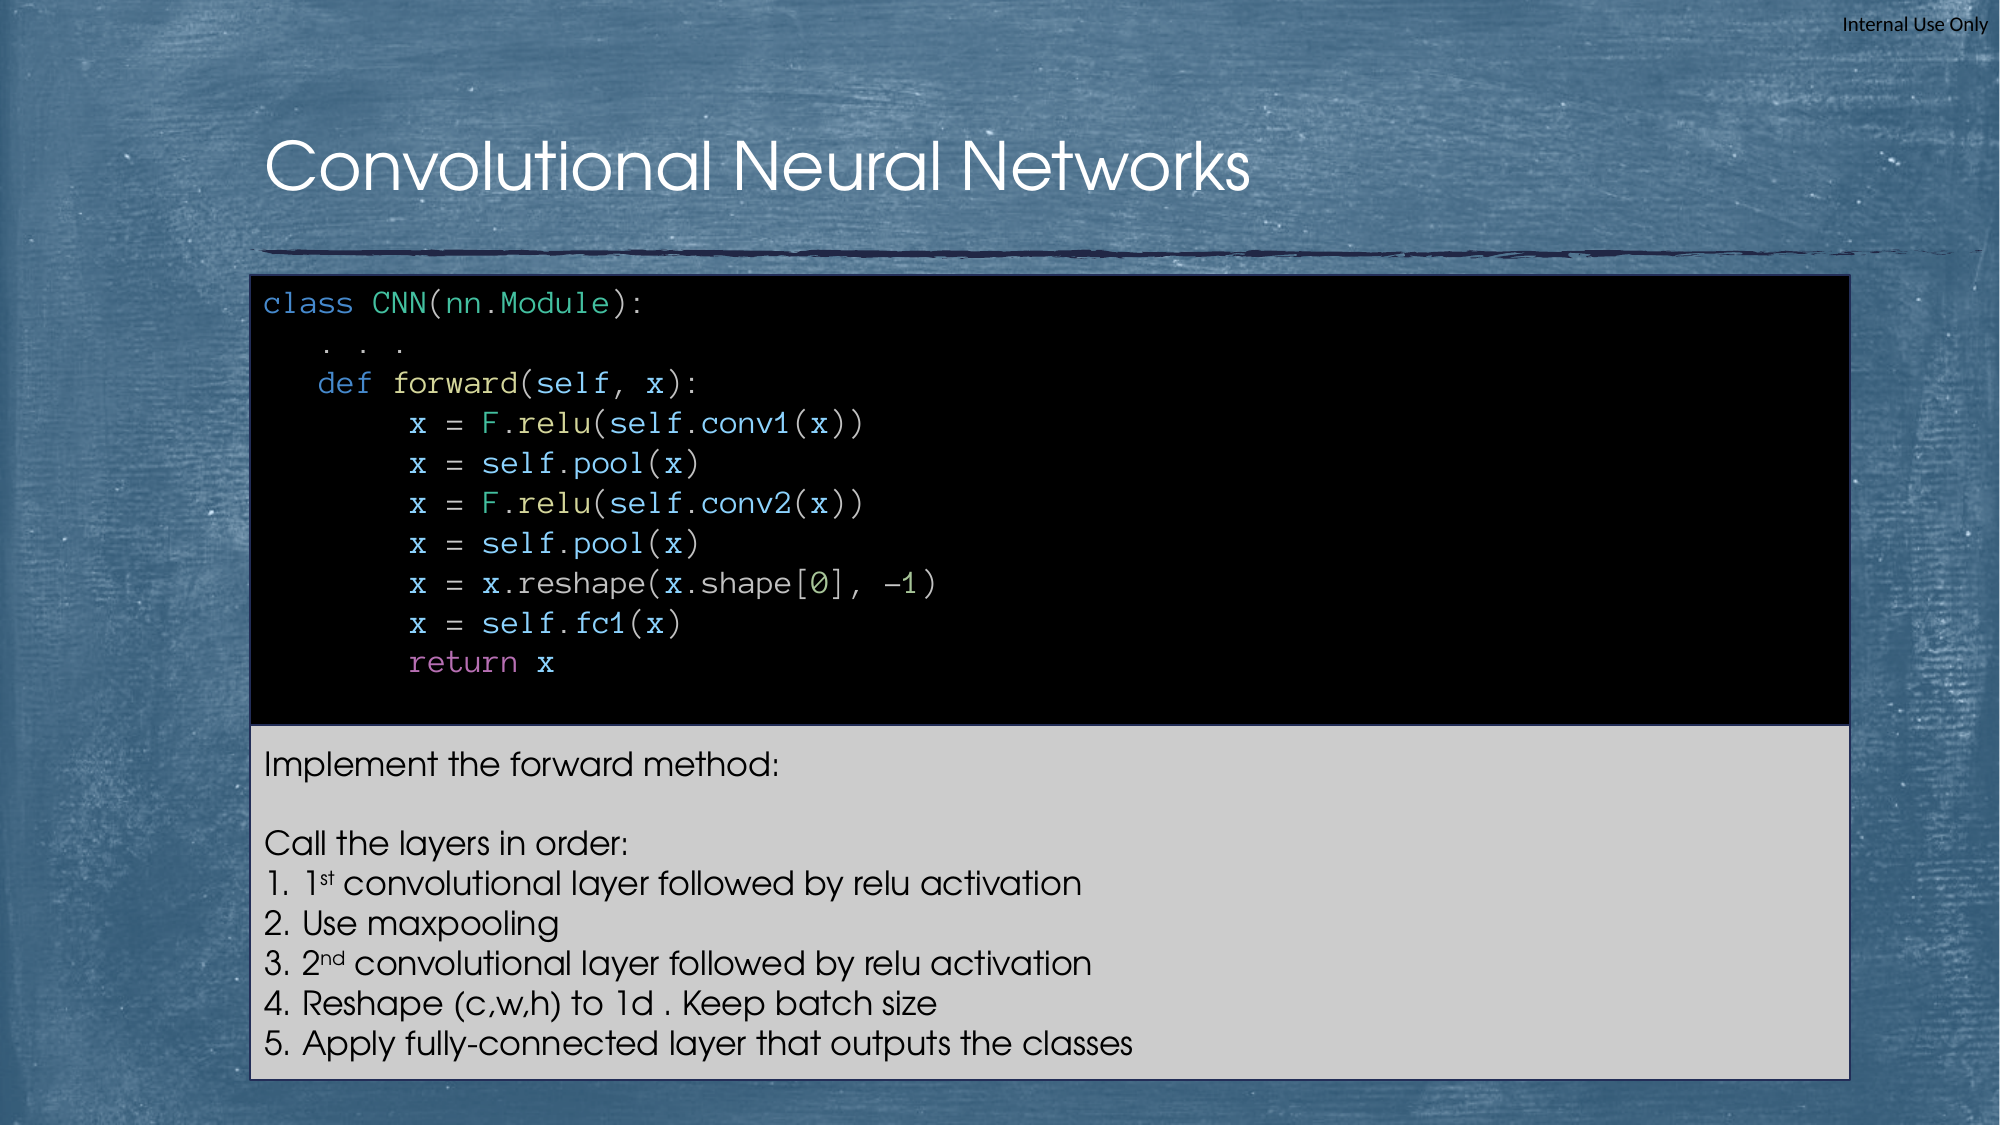

# Convolutional Neural Networks
class CNN(nn.Module):
   . . .
   def forward(self, x):
        x = F.relu(self.conv1(x))
        x = self.pool(x)
        x = F.relu(self.conv2(x))
        x = self.pool(x)
        x = x.reshape(x.shape[0], -1)
        x = self.fc1(x)
        return x

Implement the forward method:

Call the layers in order:
1st convolutional layer followed by relu activation
Use maxpooling
2nd convolutional layer followed by relu activation
Reshape (c,w,h) to 1d . Keep batch size
Apply fully-connected layer that outputs the classes